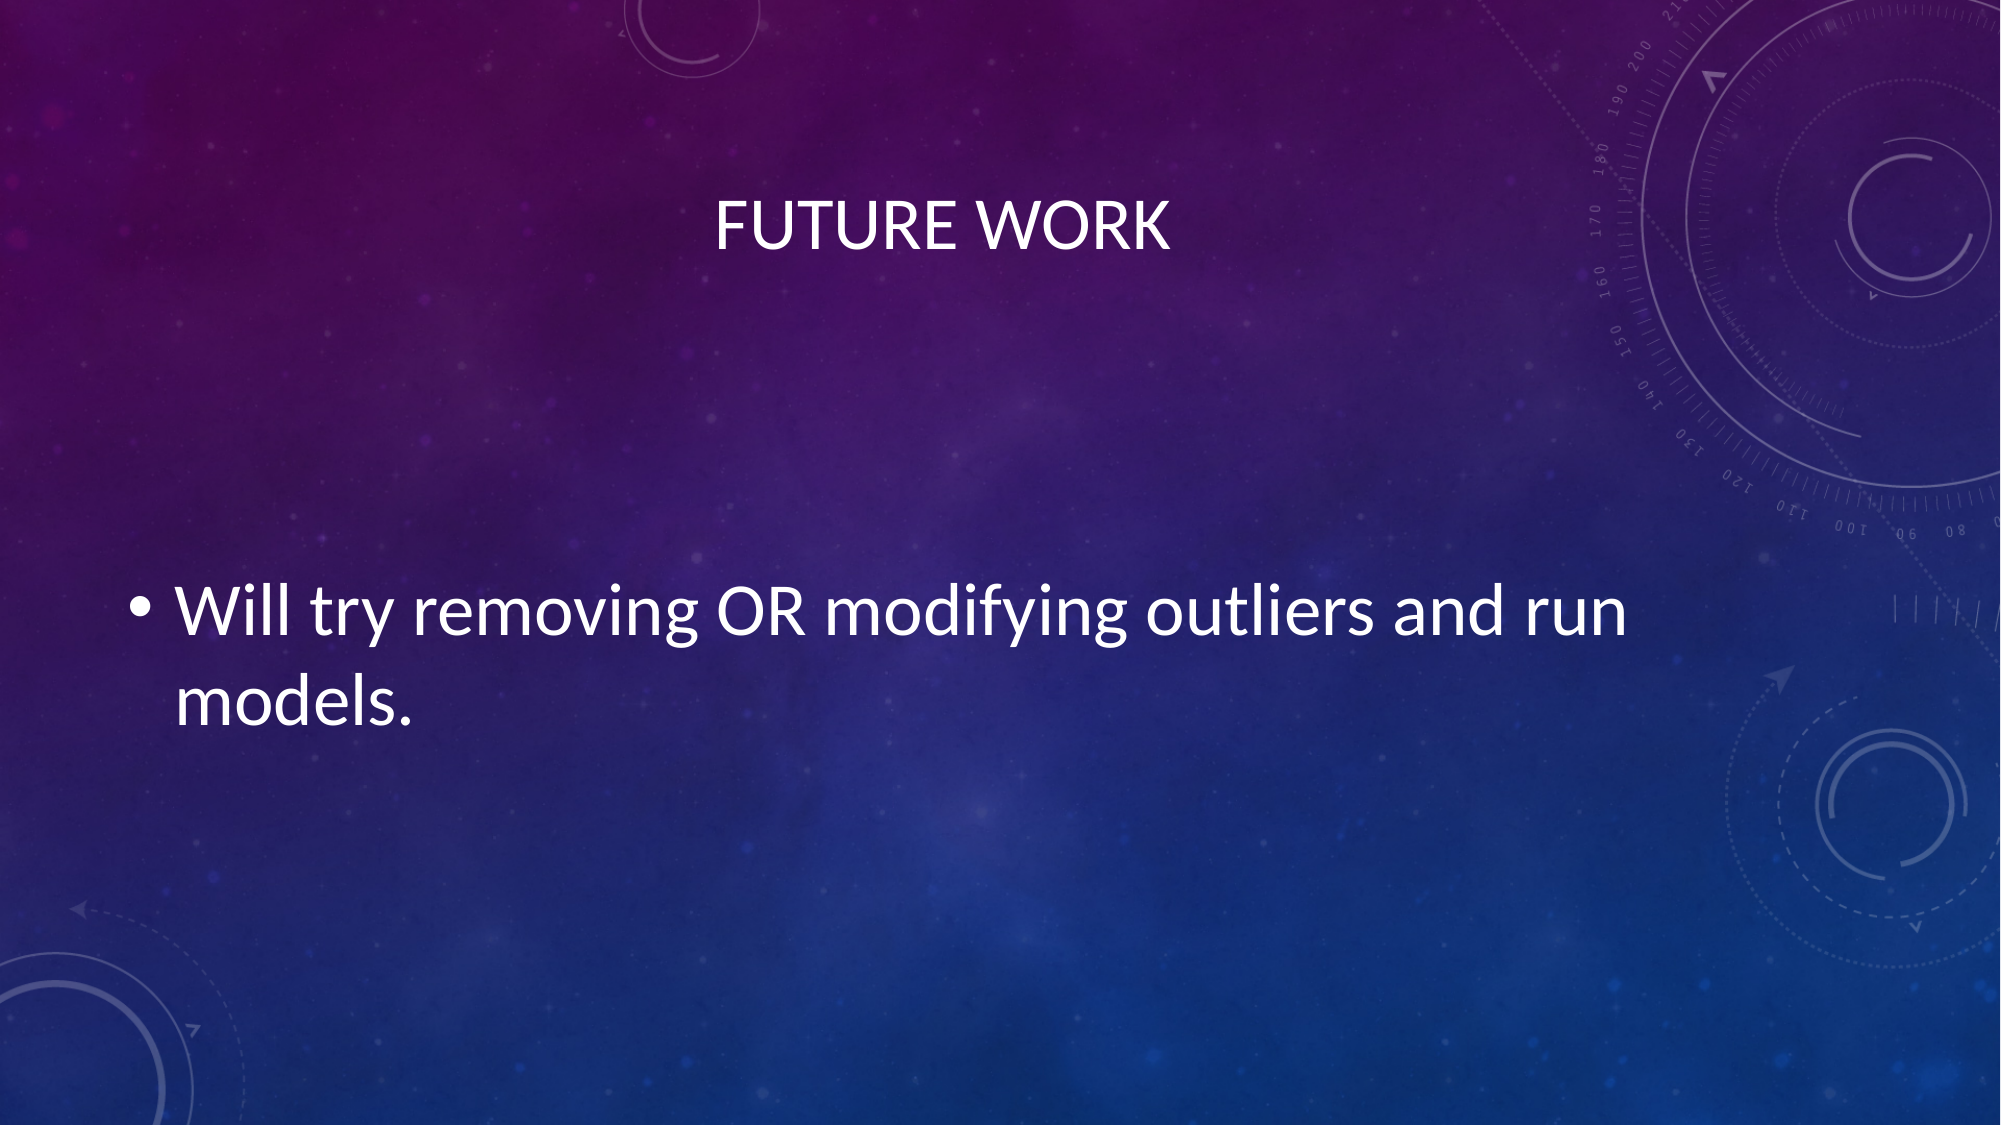

# Future work
Will try removing OR modifying outliers and run models.